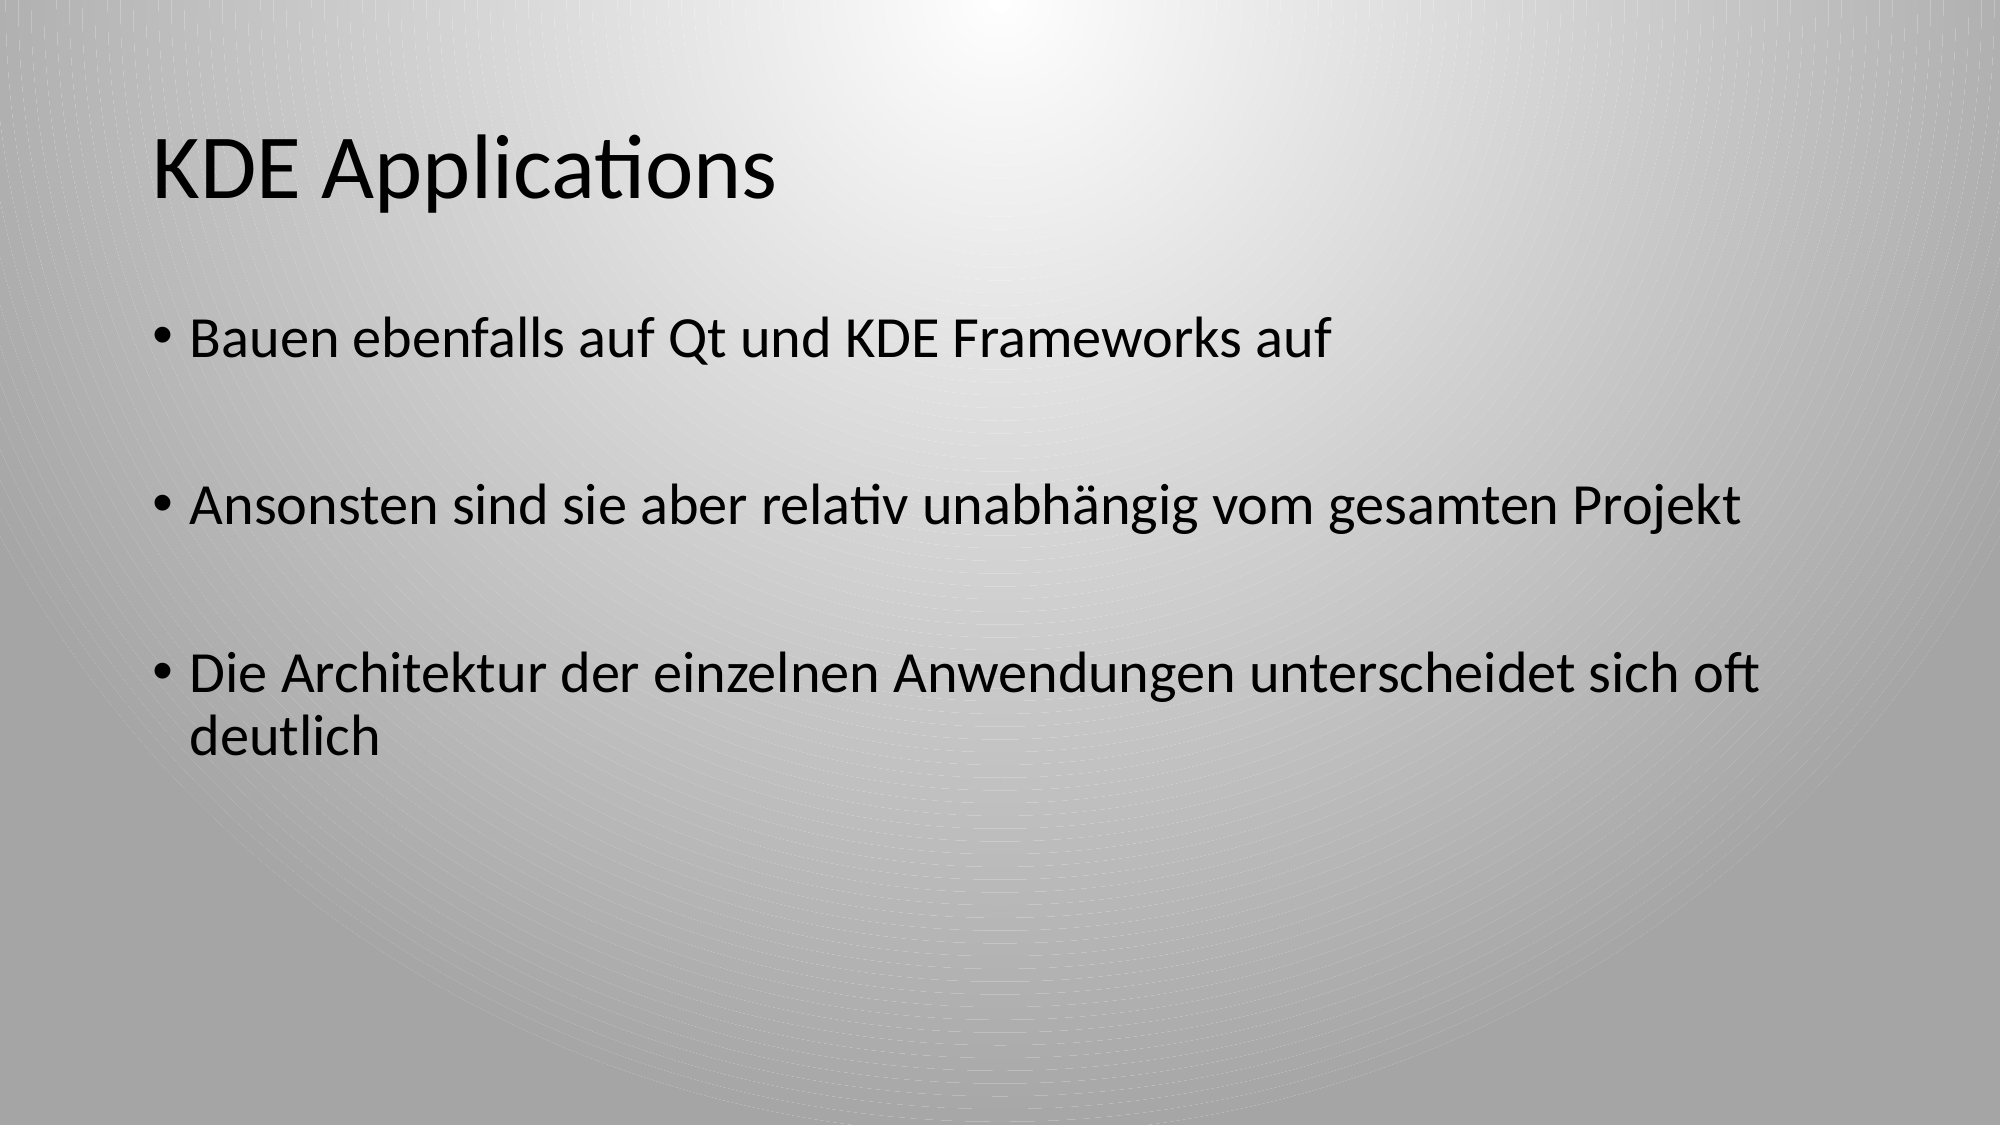

# KDE Applications
Bauen ebenfalls auf Qt und KDE Frameworks auf

Ansonsten sind sie aber relativ unabhängig vom gesamten Projekt

Die Architektur der einzelnen Anwendungen unterscheidet sich oft deutlich